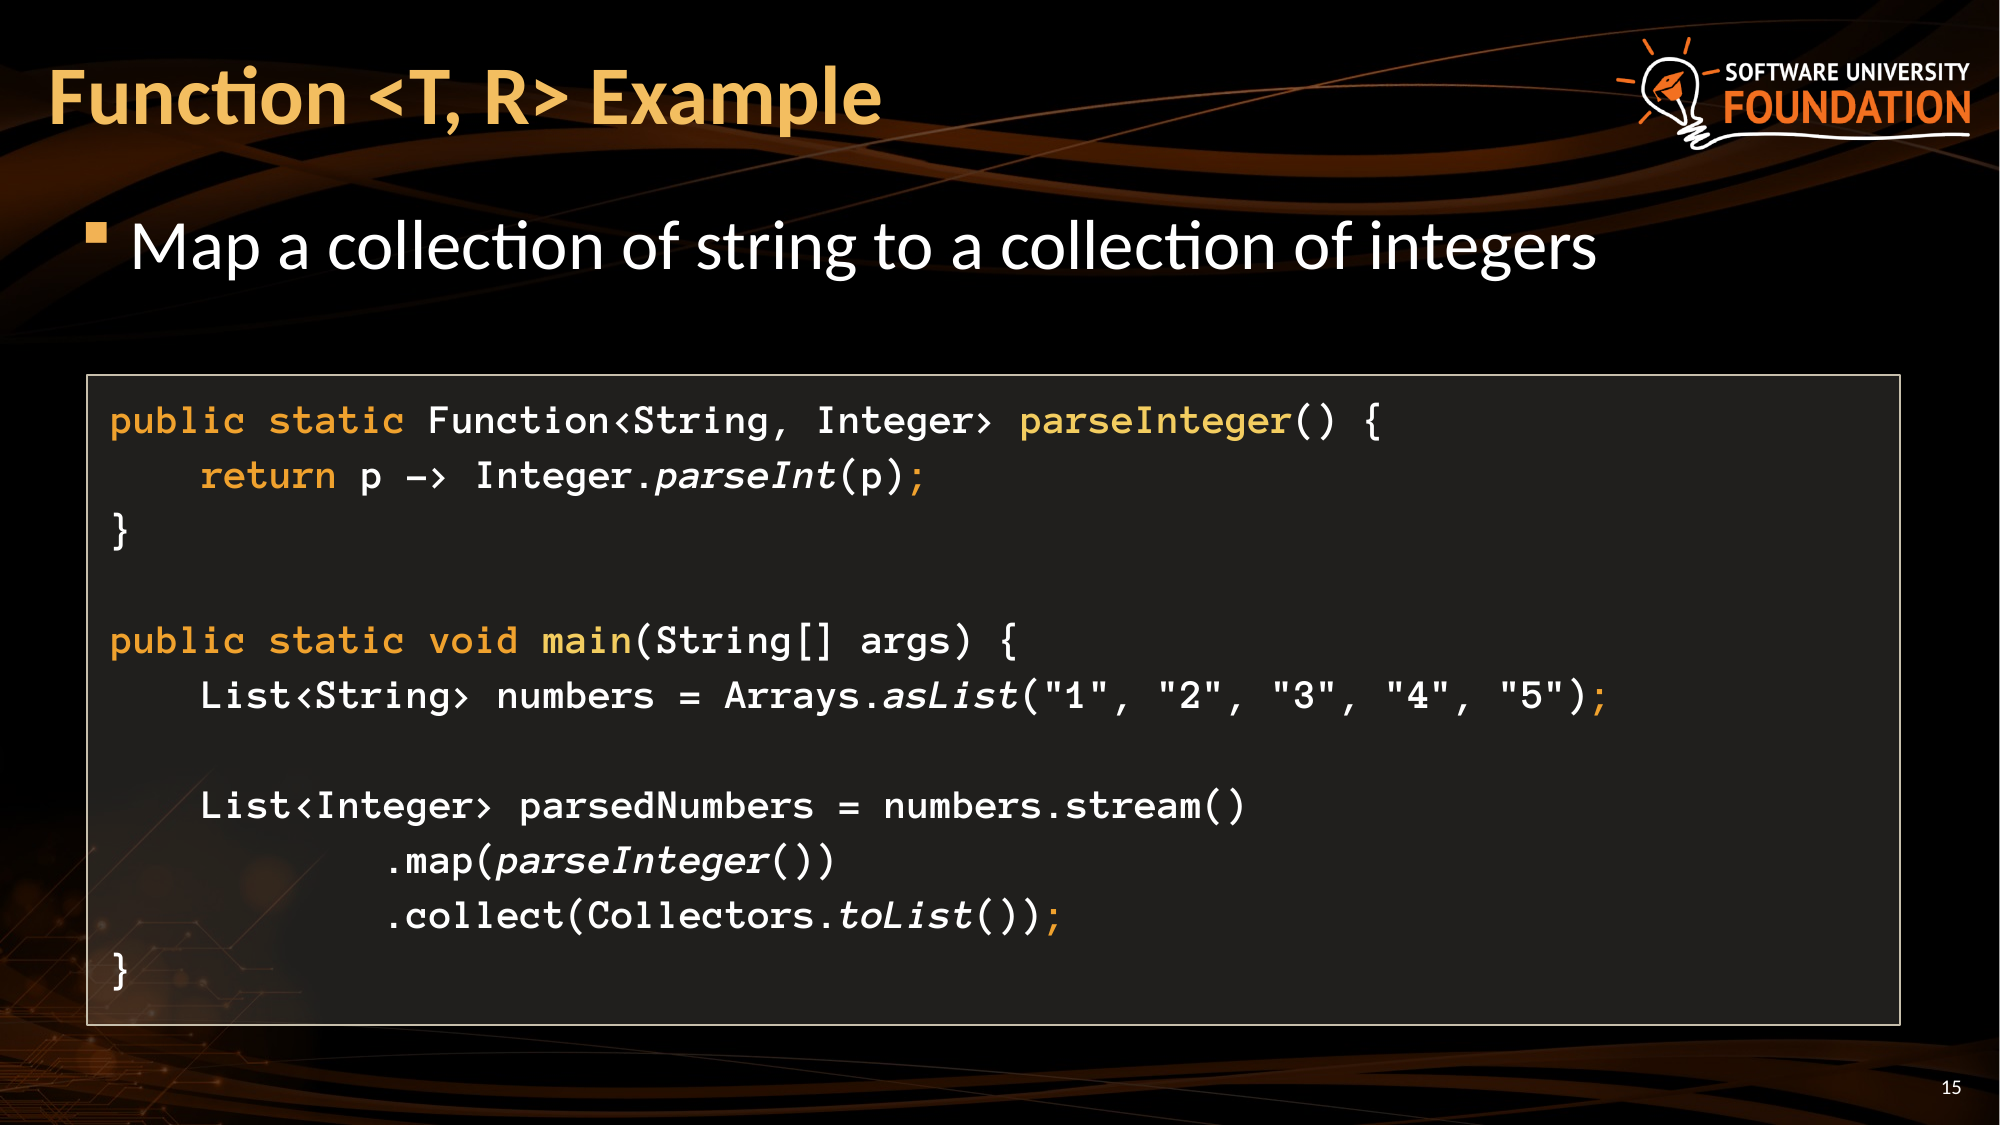

# Function <T, R> Example
Map a collection of string to a collection of integers
public static Function<String, Integer> parseInteger() {
    return p -> Integer.parseInt(p);
}
public static void main(String[] args) {
    List<String> numbers = Arrays.asList("1", "2", "3", "4", "5");
    List<Integer> parsedNumbers = numbers.stream()
            .map(parseInteger())
            .collect(Collectors.toList());
}
15